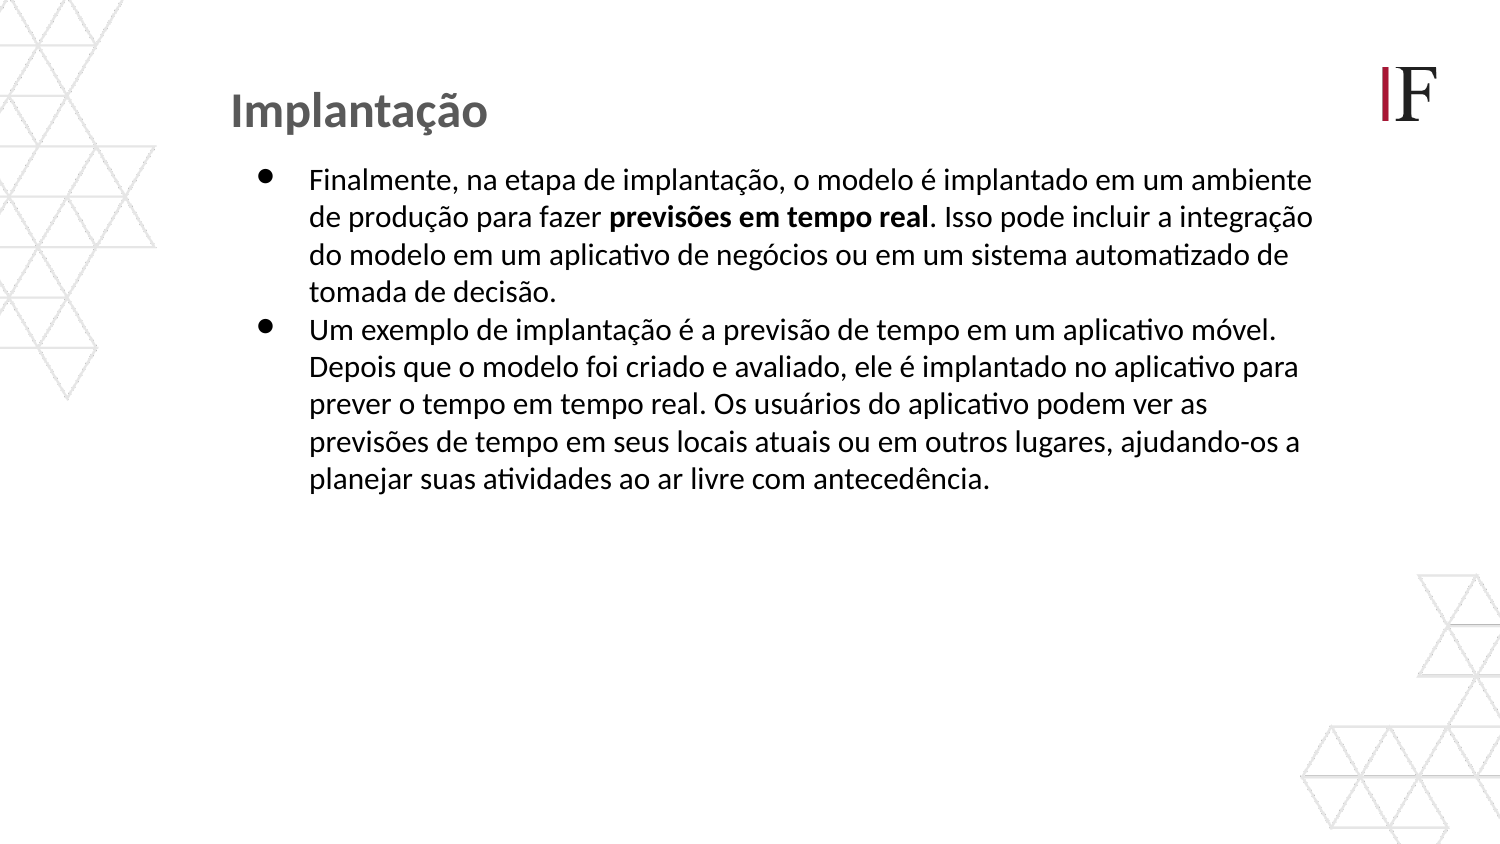

Implantação
Finalmente, na etapa de implantação, o modelo é implantado em um ambiente de produção para fazer previsões em tempo real. Isso pode incluir a integração do modelo em um aplicativo de negócios ou em um sistema automatizado de tomada de decisão.
Um exemplo de implantação é a previsão de tempo em um aplicativo móvel. Depois que o modelo foi criado e avaliado, ele é implantado no aplicativo para prever o tempo em tempo real. Os usuários do aplicativo podem ver as previsões de tempo em seus locais atuais ou em outros lugares, ajudando-os a planejar suas atividades ao ar livre com antecedência.